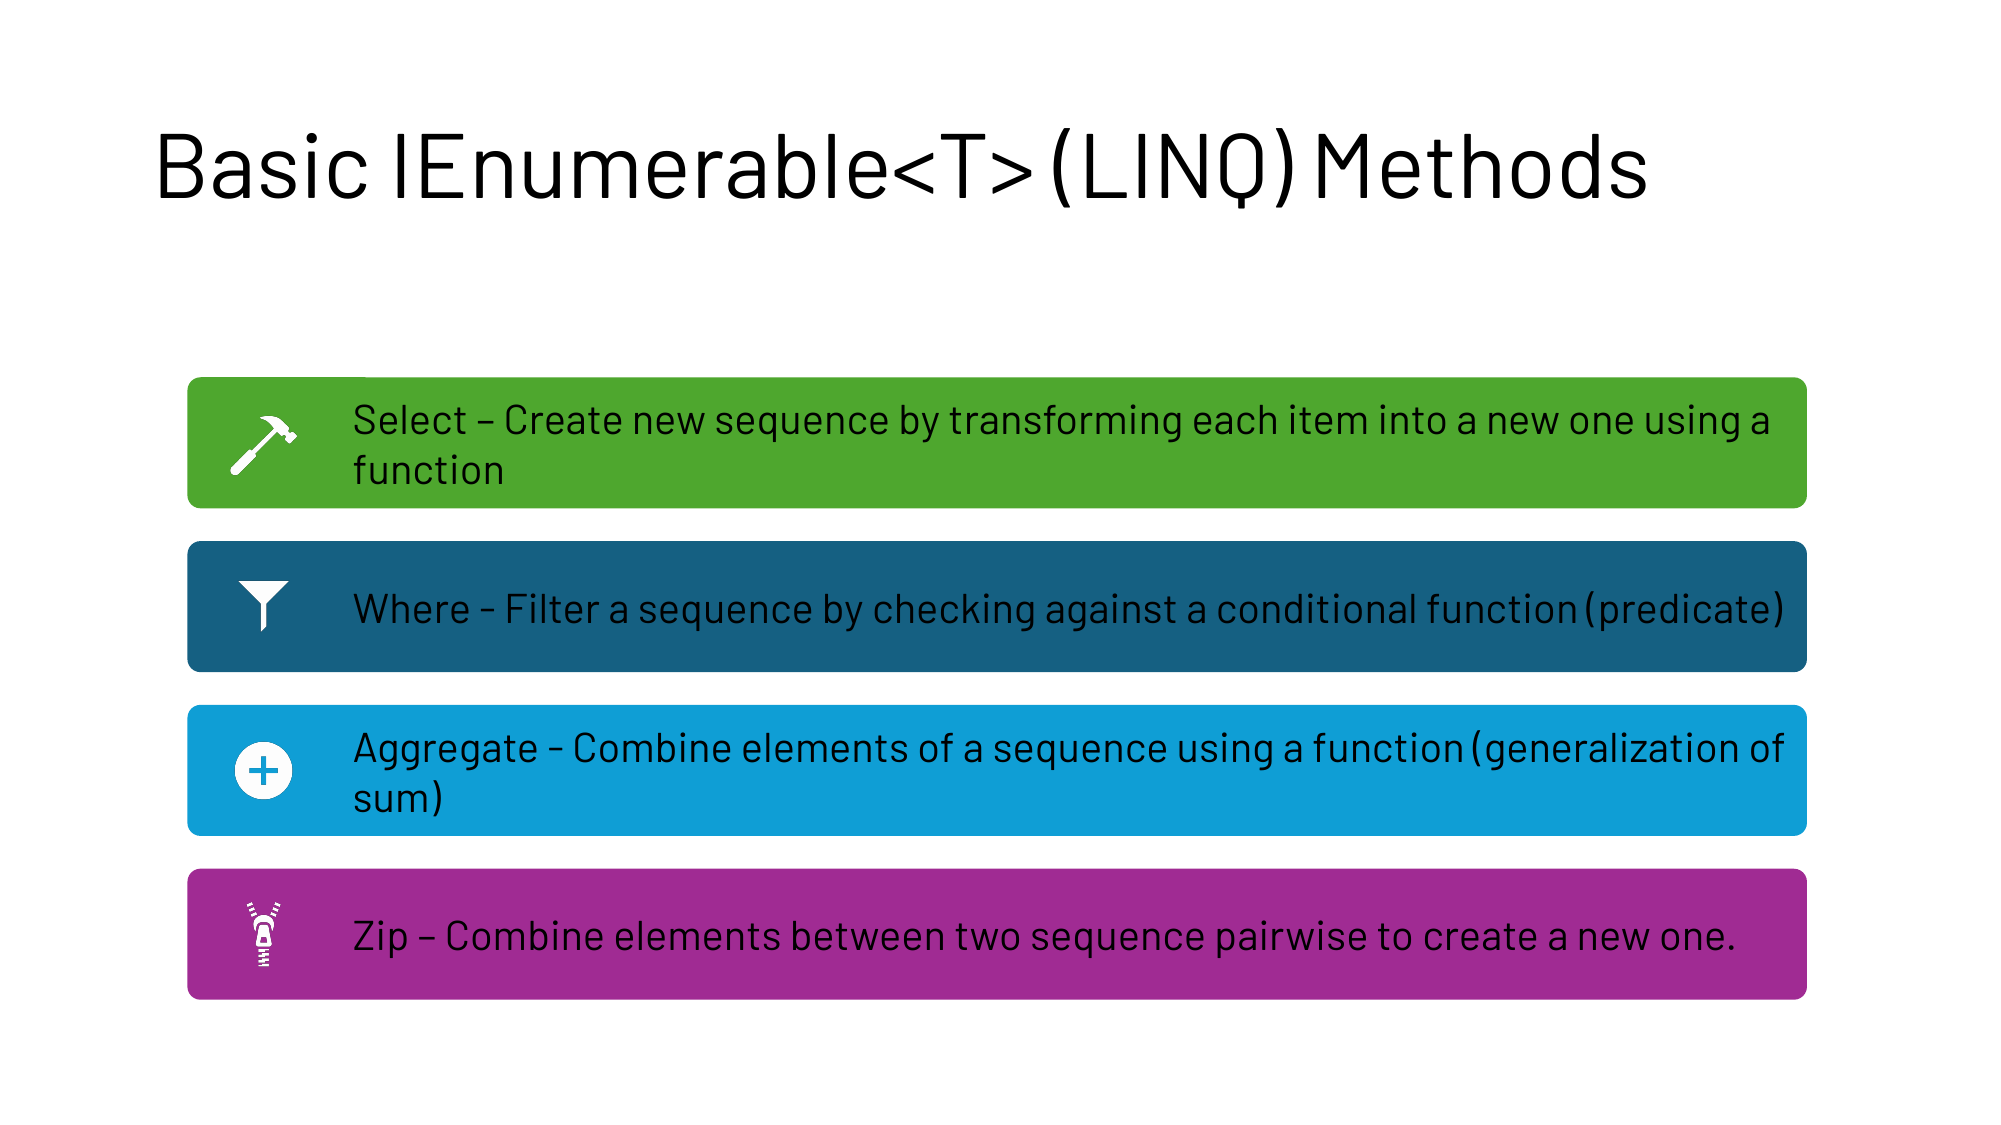

# Basic IEnumerable<T> (LINQ) Methods
Select – Create new sequence by transforming each item into a new one using a function
Where - Filter a sequence by checking against a conditional function (predicate)
Aggregate - Combine elements of a sequence using a function (generalization of sum)
Zip – Combine elements between two sequence pairwise to create a new one.